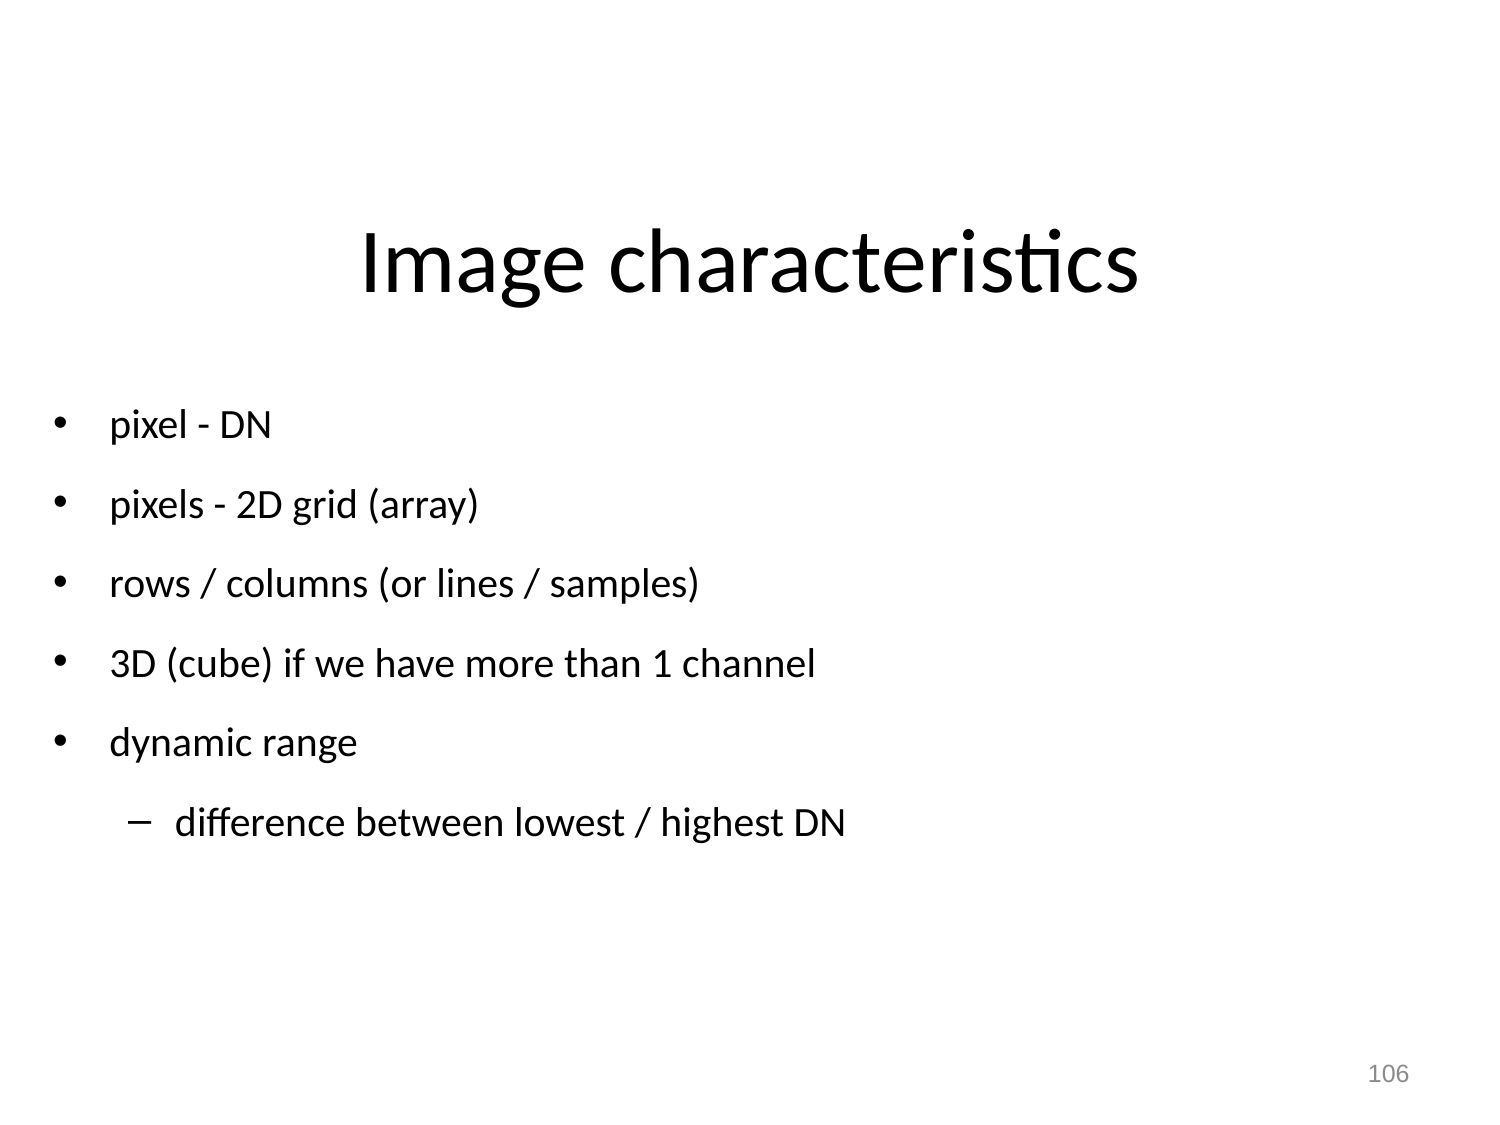

# Image characteristics
pixel - DN
pixels - 2D grid (array)
rows / columns (or lines / samples)
3D (cube) if we have more than 1 channel
dynamic range
difference between lowest / highest DN
106